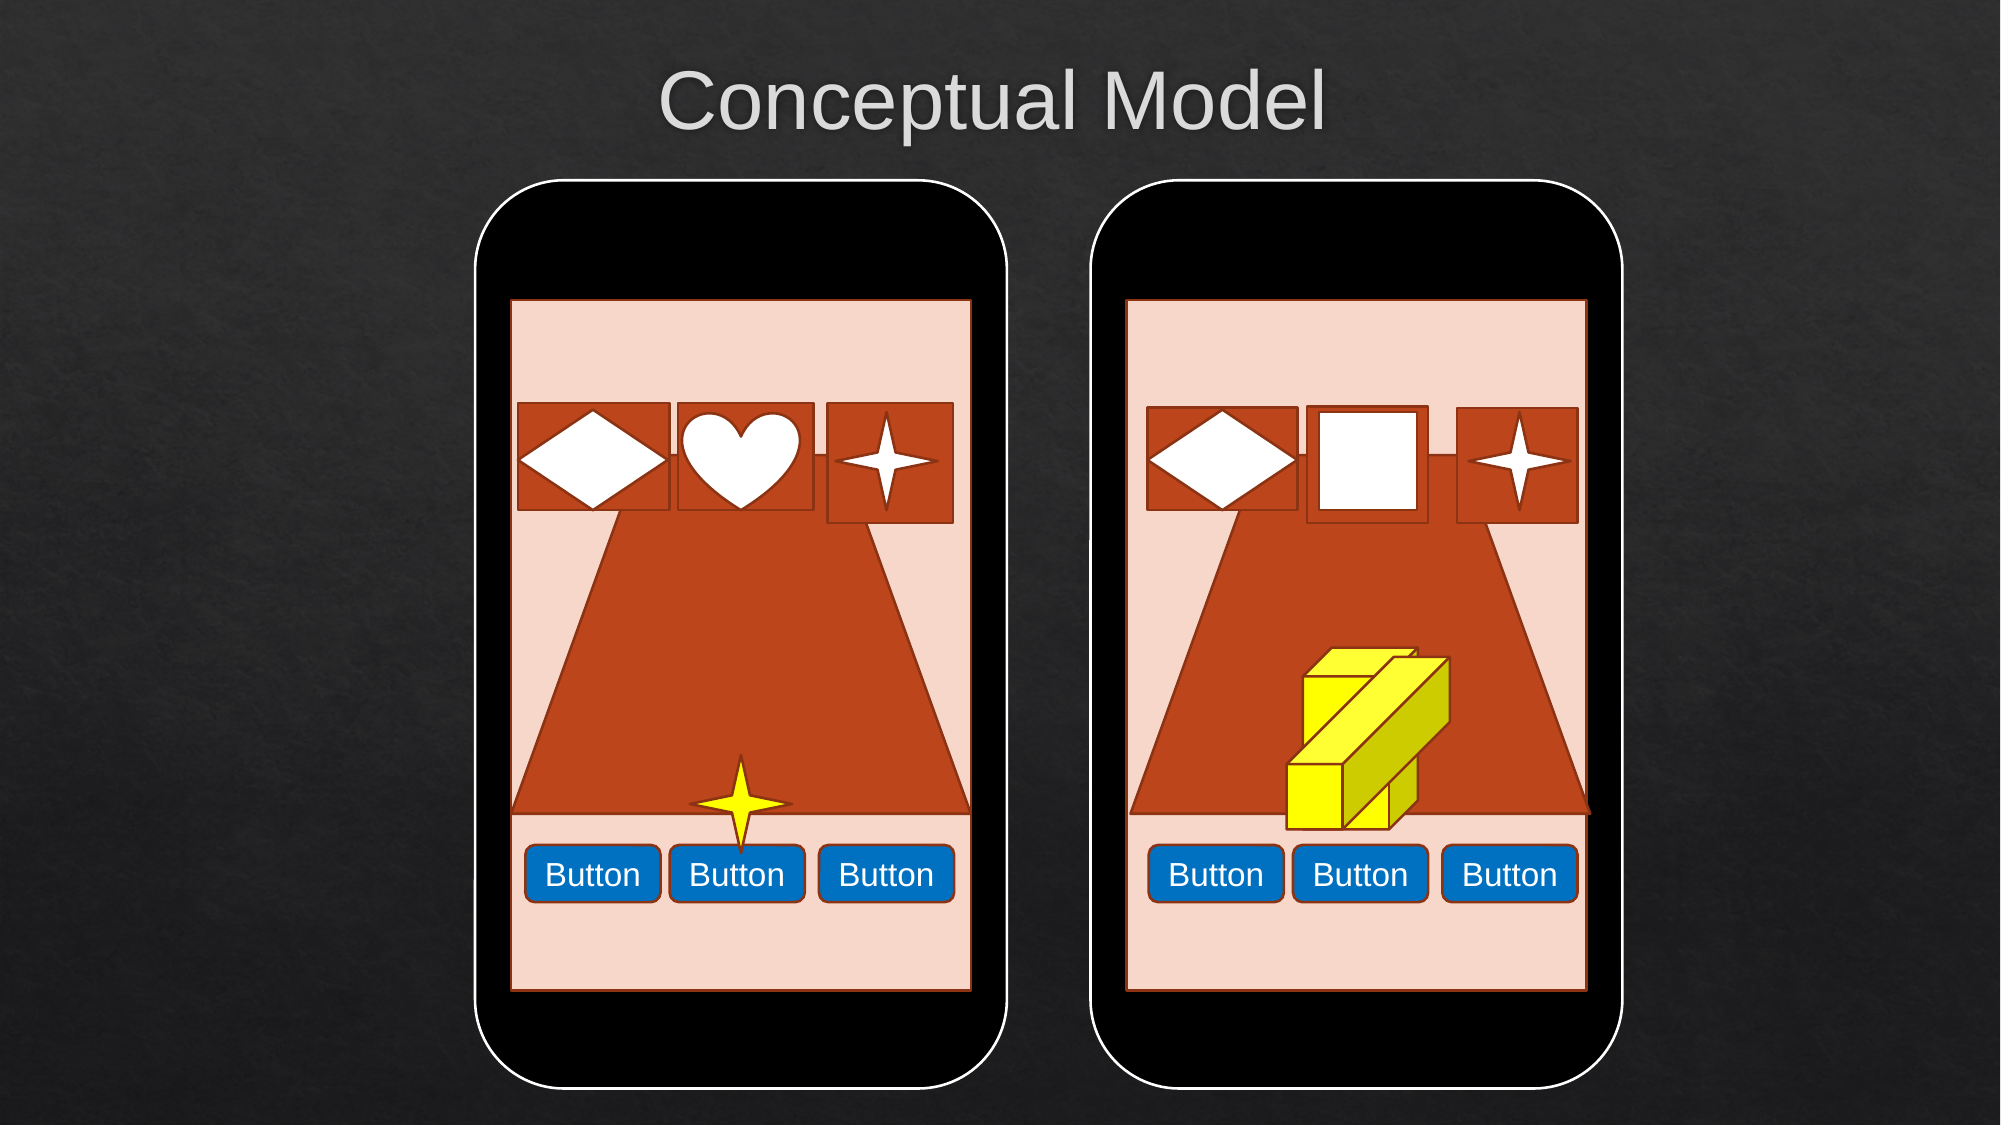

# Conceptual Model

Button
Button
Button
Button
Button
Button